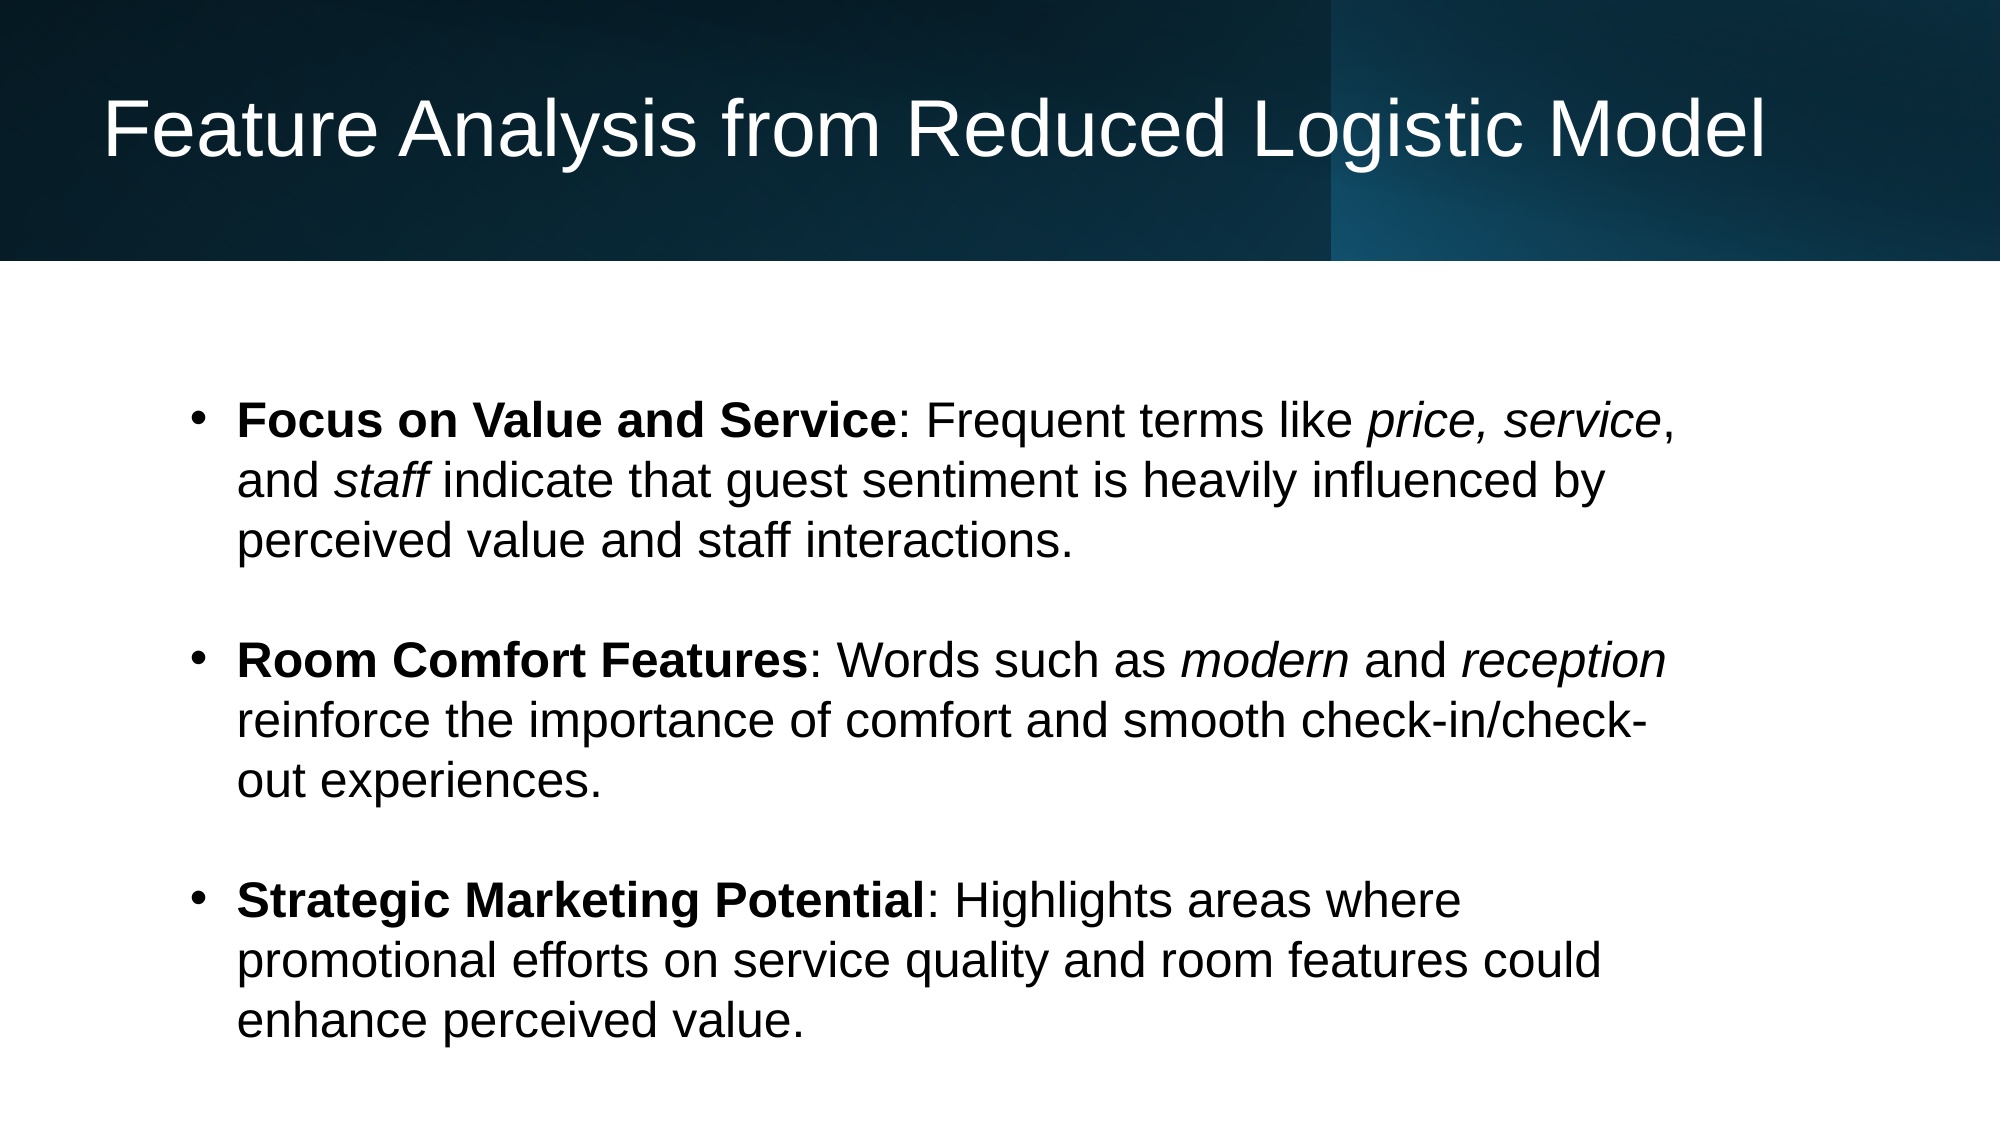

# Feature Analysis from Reduced Logistic Model

Focus on Value and Service: Frequent terms like price, service, and staff indicate that guest sentiment is heavily influenced by perceived value and staff interactions.

Room Comfort Features: Words such as modern and reception reinforce the importance of comfort and smooth check-in/check-out experiences.

Strategic Marketing Potential: Highlights areas where promotional efforts on service quality and room features could enhance perceived value.